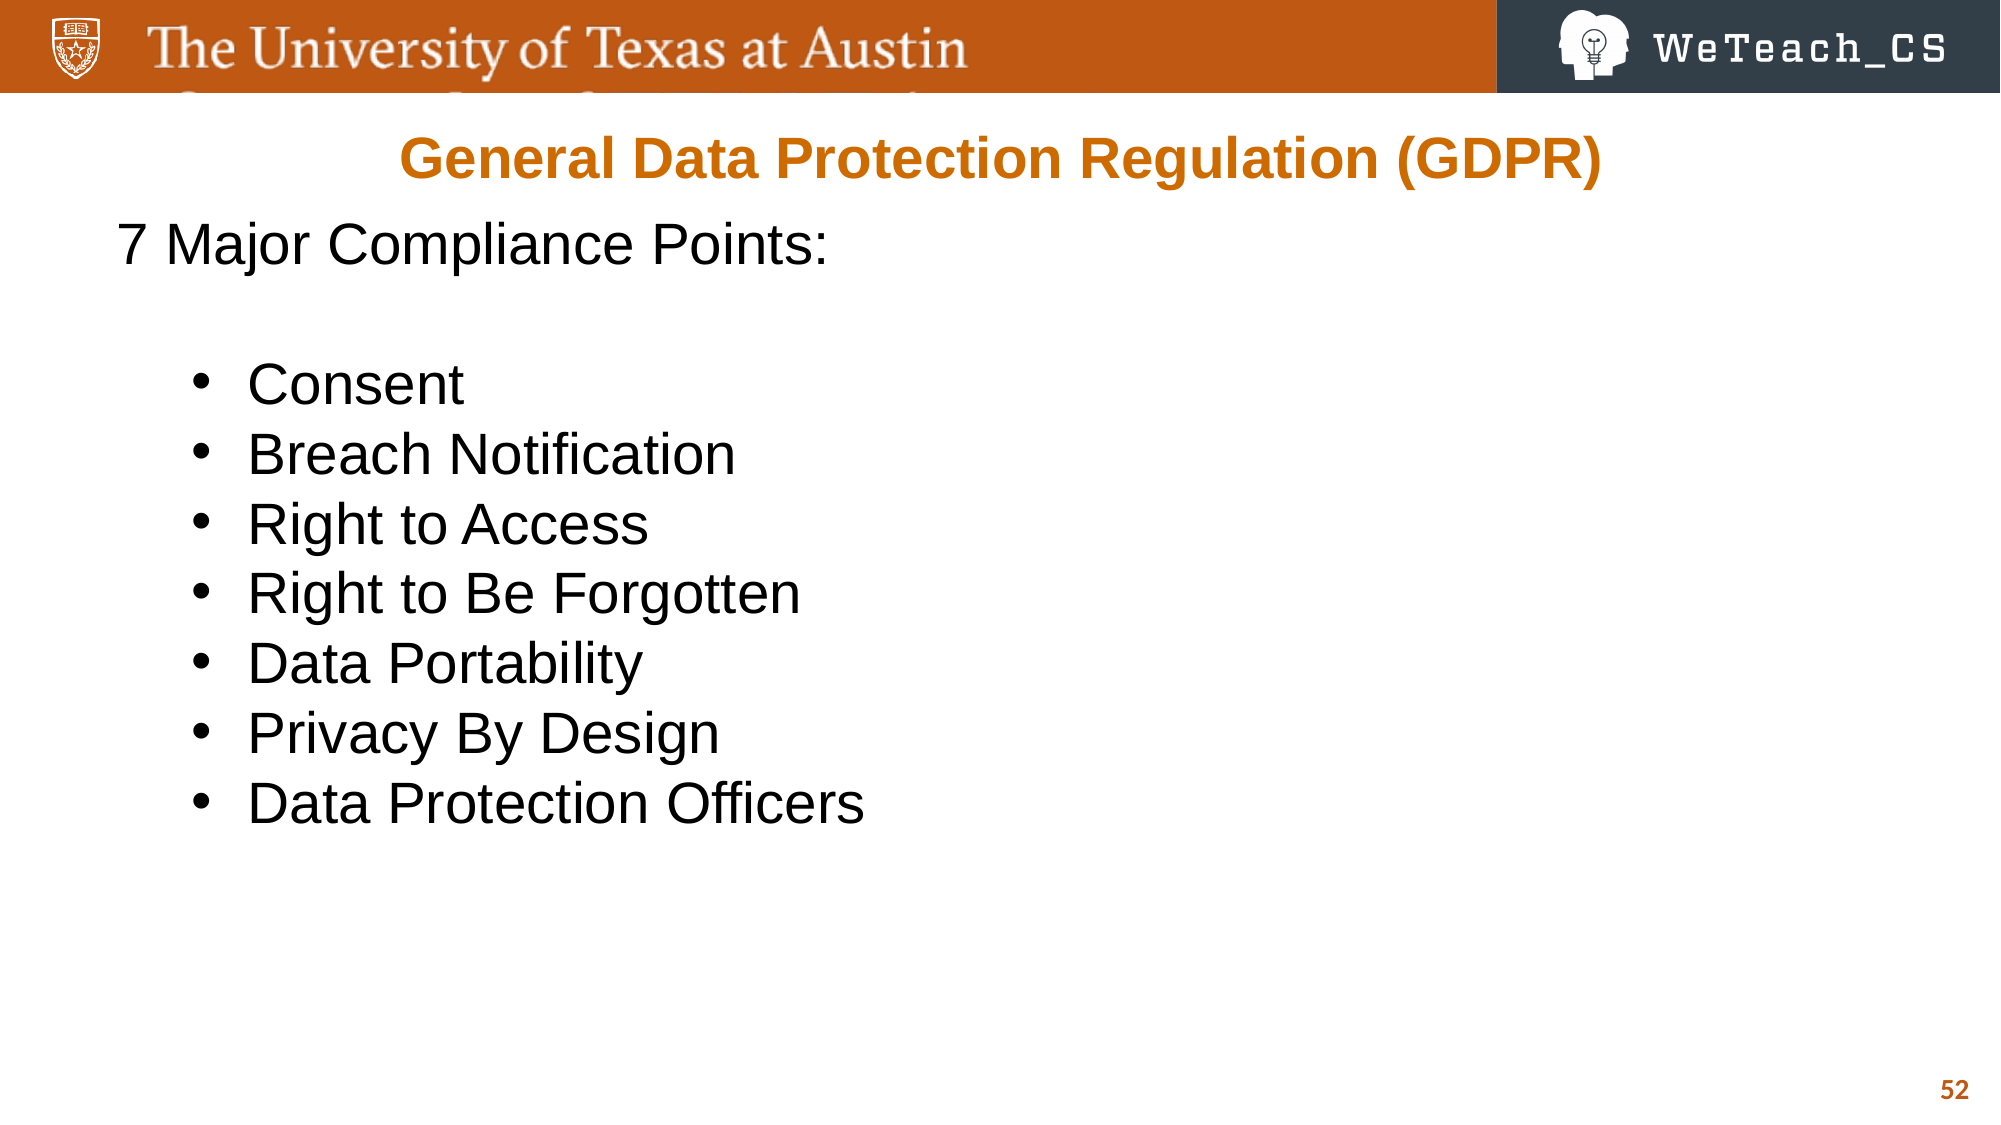

General Data Protection Regulation (GDPR)
7 Major Compliance Points:

Consent
Breach Notification
Right to Access
Right to Be Forgotten
Data Portability
Privacy By Design
Data Protection Officers